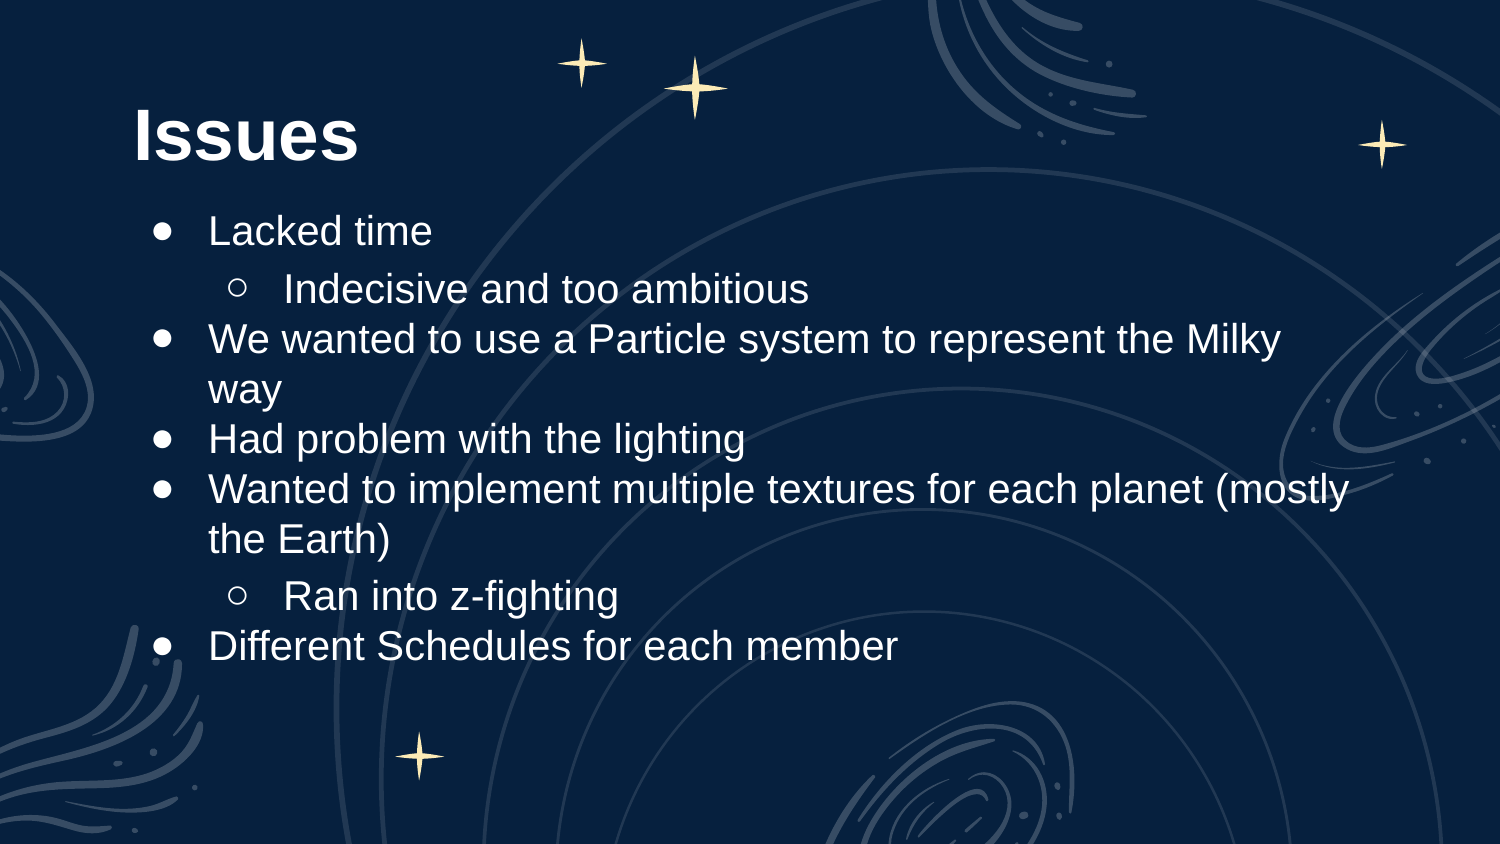

# Issues
Lacked time
Indecisive and too ambitious
We wanted to use a Particle system to represent the Milky way
Had problem with the lighting
Wanted to implement multiple textures for each planet (mostly the Earth)
Ran into z-fighting
Different Schedules for each member